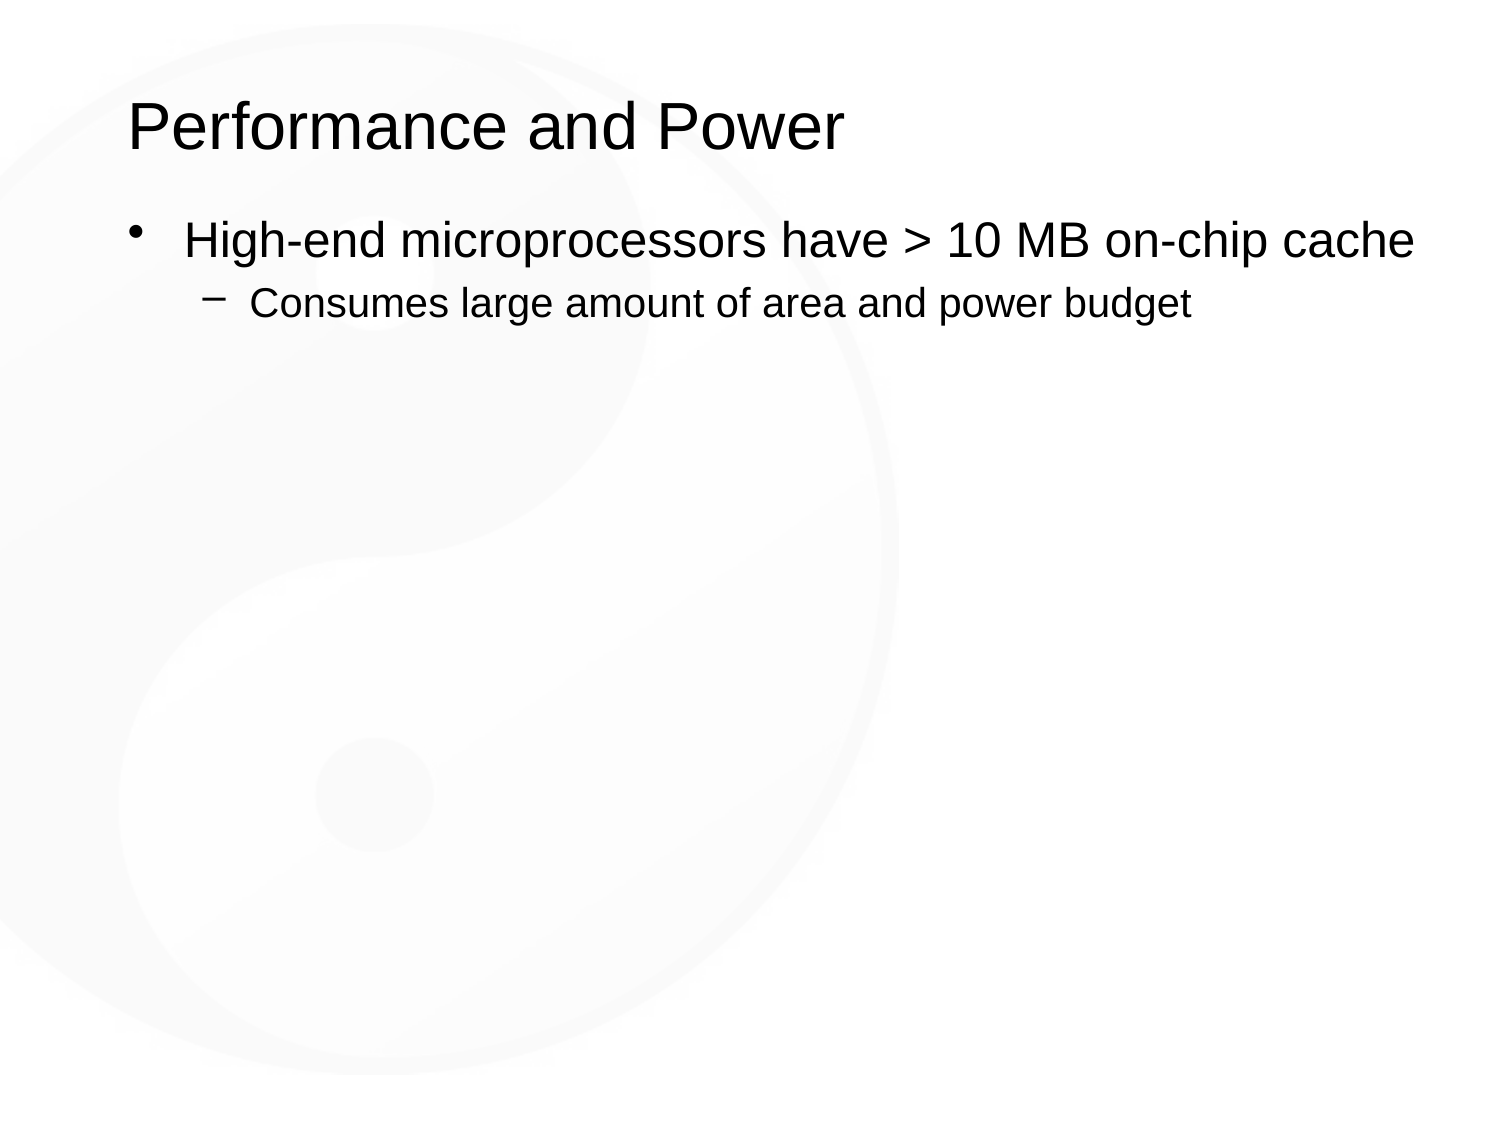

# Performance and Power
High-end microprocessors have > 10 MB on-chip cache
Consumes large amount of area and power budget